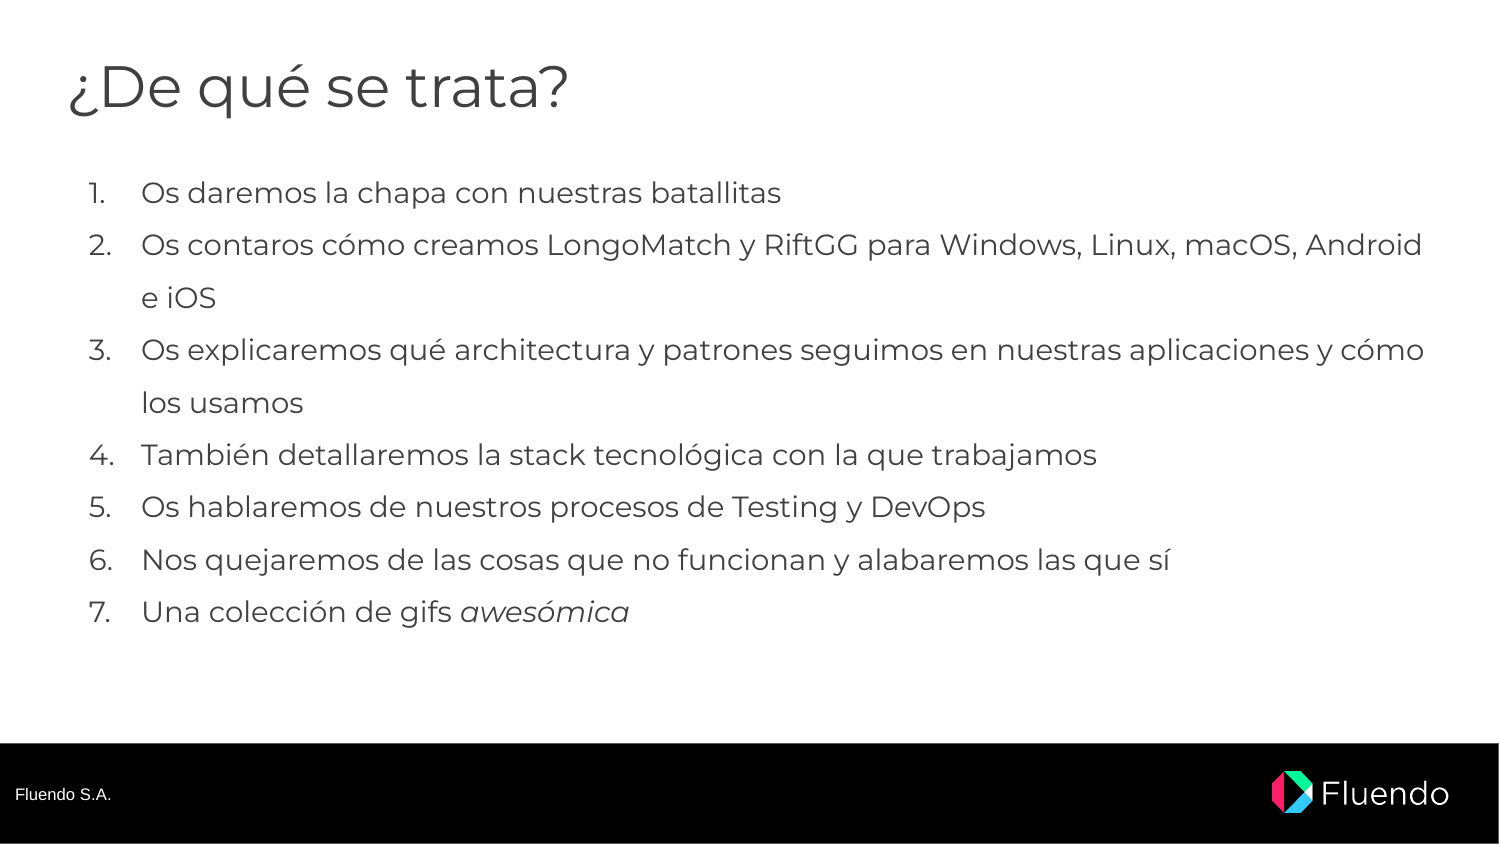

# ¿De qué se trata?
Os daremos la chapa con nuestras batallitas
Os contaros cómo creamos LongoMatch y RiftGG para Windows, Linux, macOS, Android e iOS
Os explicaremos qué architectura y patrones seguimos en nuestras aplicaciones y cómo los usamos
También detallaremos la stack tecnológica con la que trabajamos
Os hablaremos de nuestros procesos de Testing y DevOps
Nos quejaremos de las cosas que no funcionan y alabaremos las que sí
Una colección de gifs awesómica